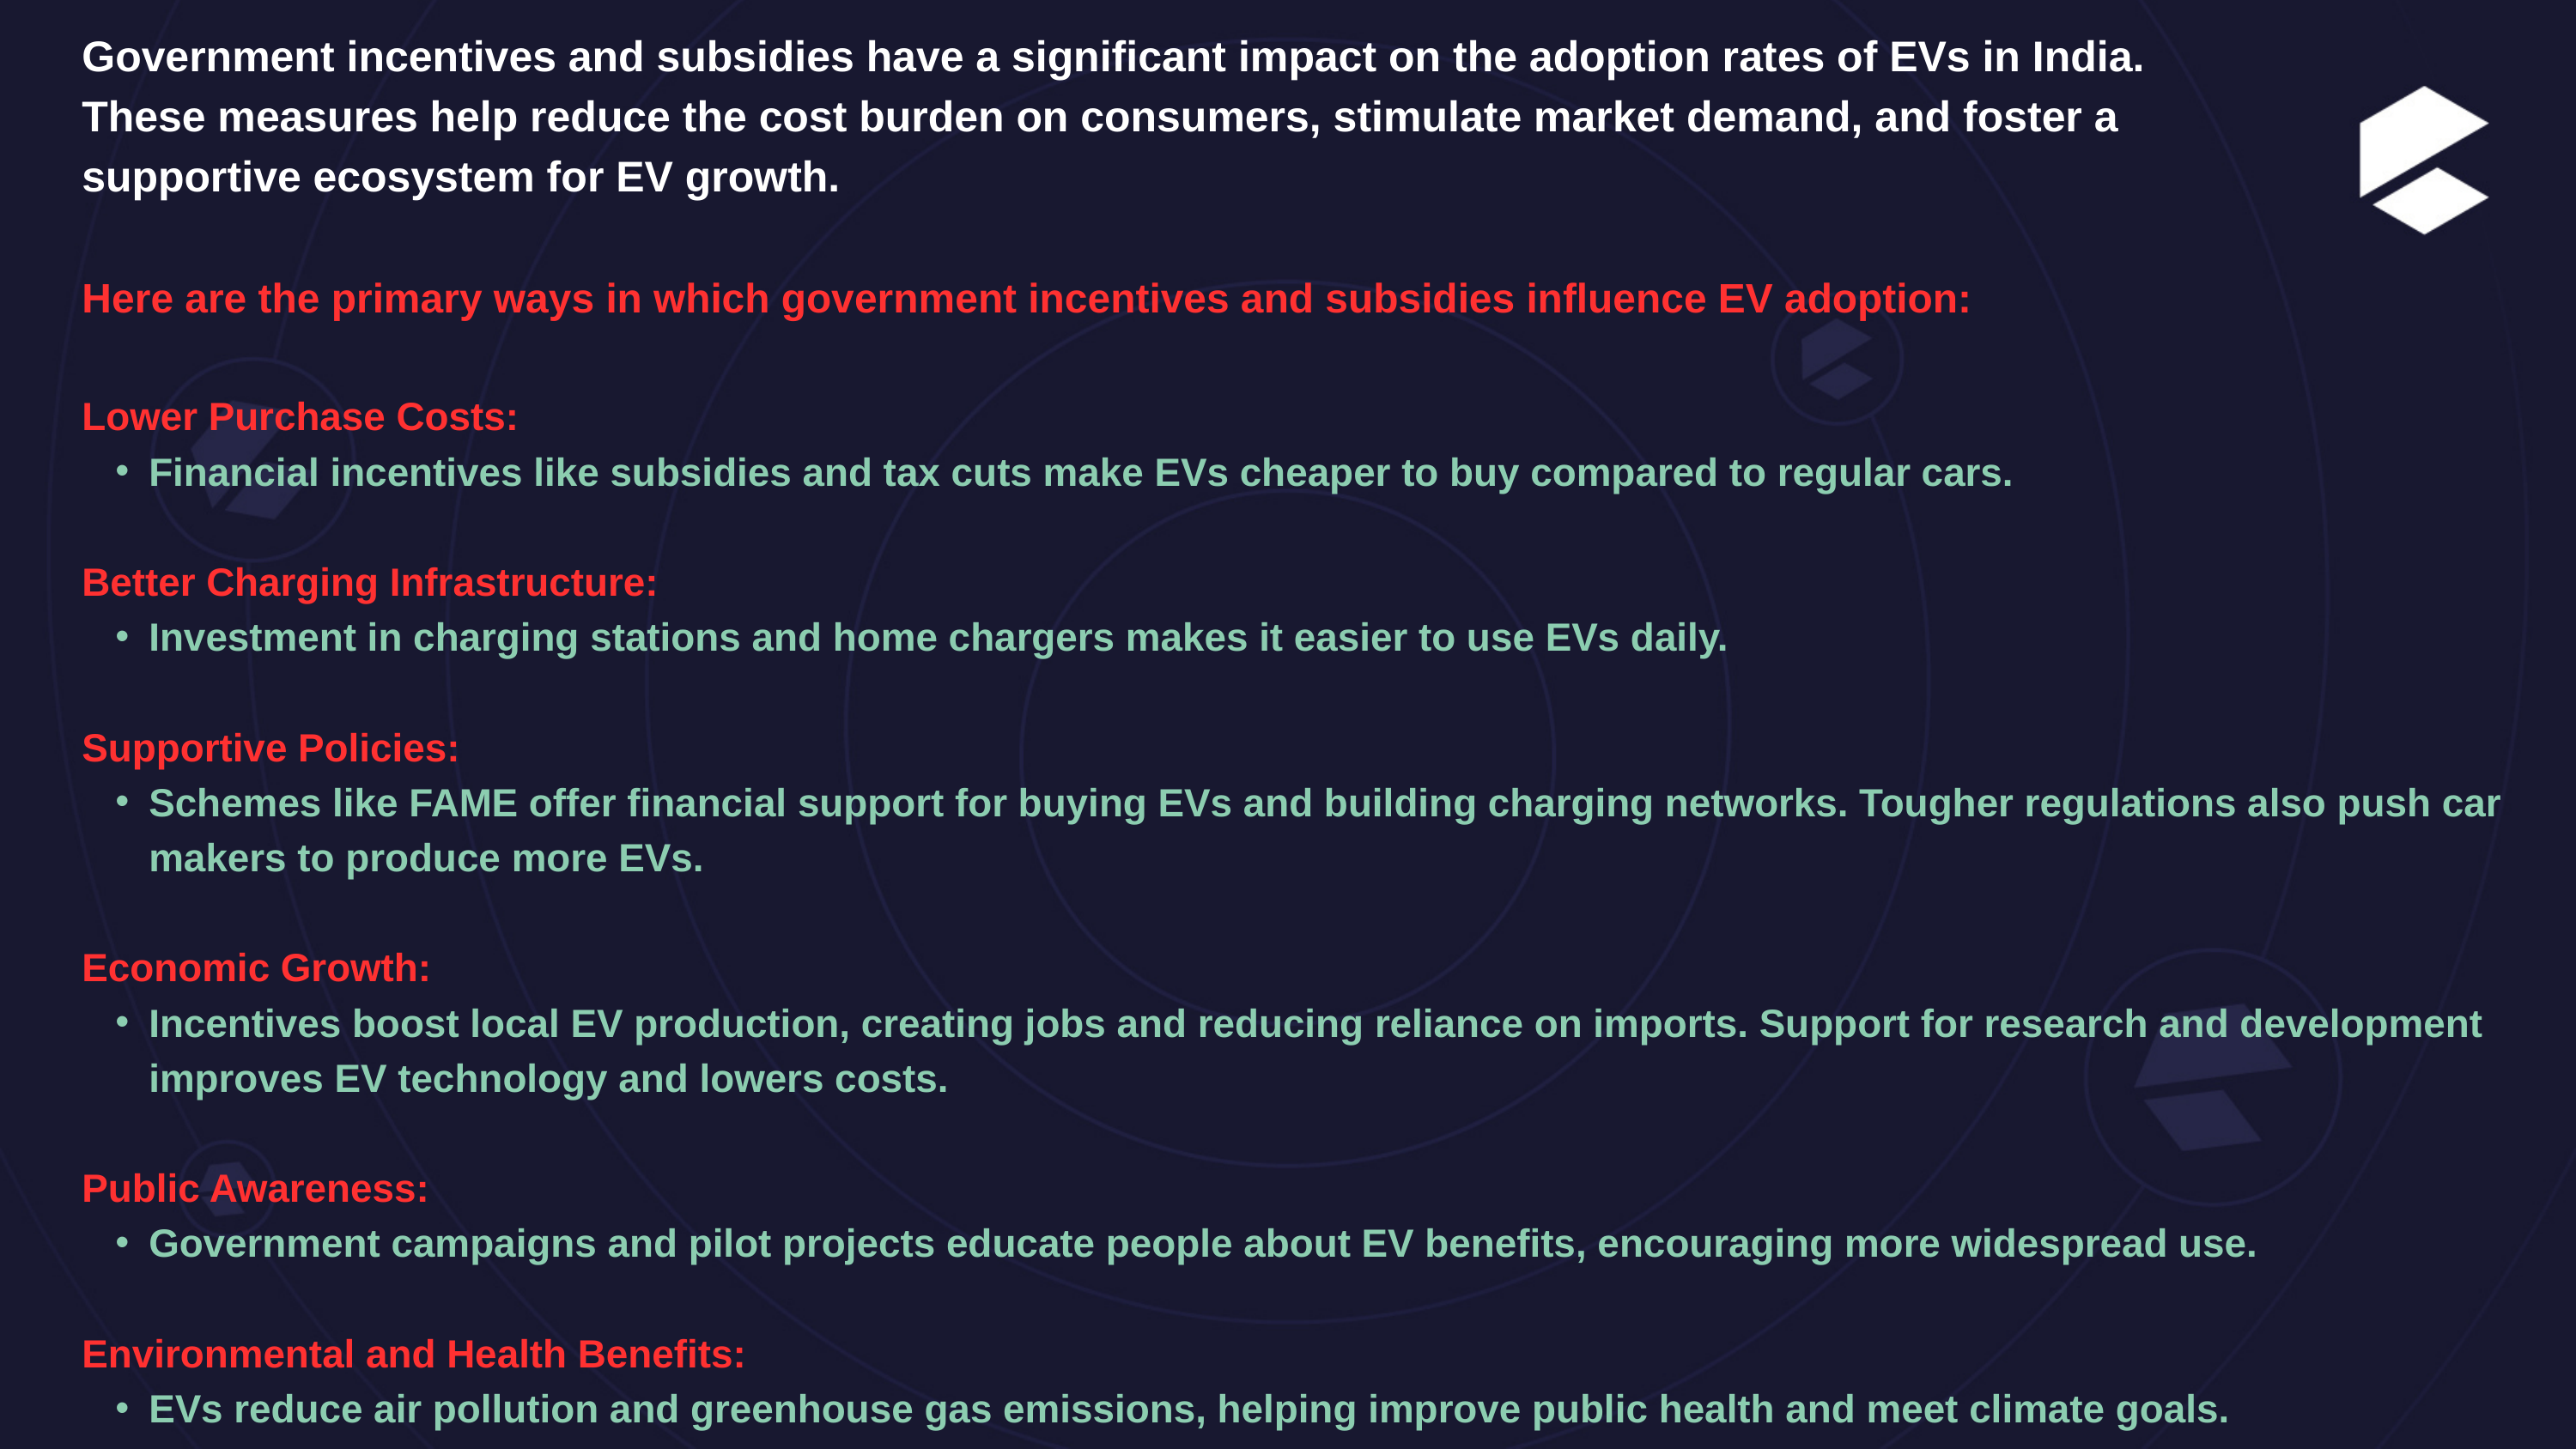

Government incentives and subsidies have a significant impact on the adoption rates of EVs in India.
These measures help reduce the cost burden on consumers, stimulate market demand, and foster a
supportive ecosystem for EV growth.

Here are the primary ways in which government incentives and subsidies influence EV adoption:

Lower Purchase Costs:
Financial incentives like subsidies and tax cuts make EVs cheaper to buy compared to regular cars.

Better Charging Infrastructure:
Investment in charging stations and home chargers makes it easier to use EVs daily.

Supportive Policies:
Schemes like FAME offer financial support for buying EVs and building charging networks. Tougher regulations also push car makers to produce more EVs.

Economic Growth:
Incentives boost local EV production, creating jobs and reducing reliance on imports. Support for research and development improves EV technology and lowers costs.

Public Awareness:
Government campaigns and pilot projects educate people about EV benefits, encouraging more widespread use.

Environmental and Health Benefits:
EVs reduce air pollution and greenhouse gas emissions, helping improve public health and meet climate goals.